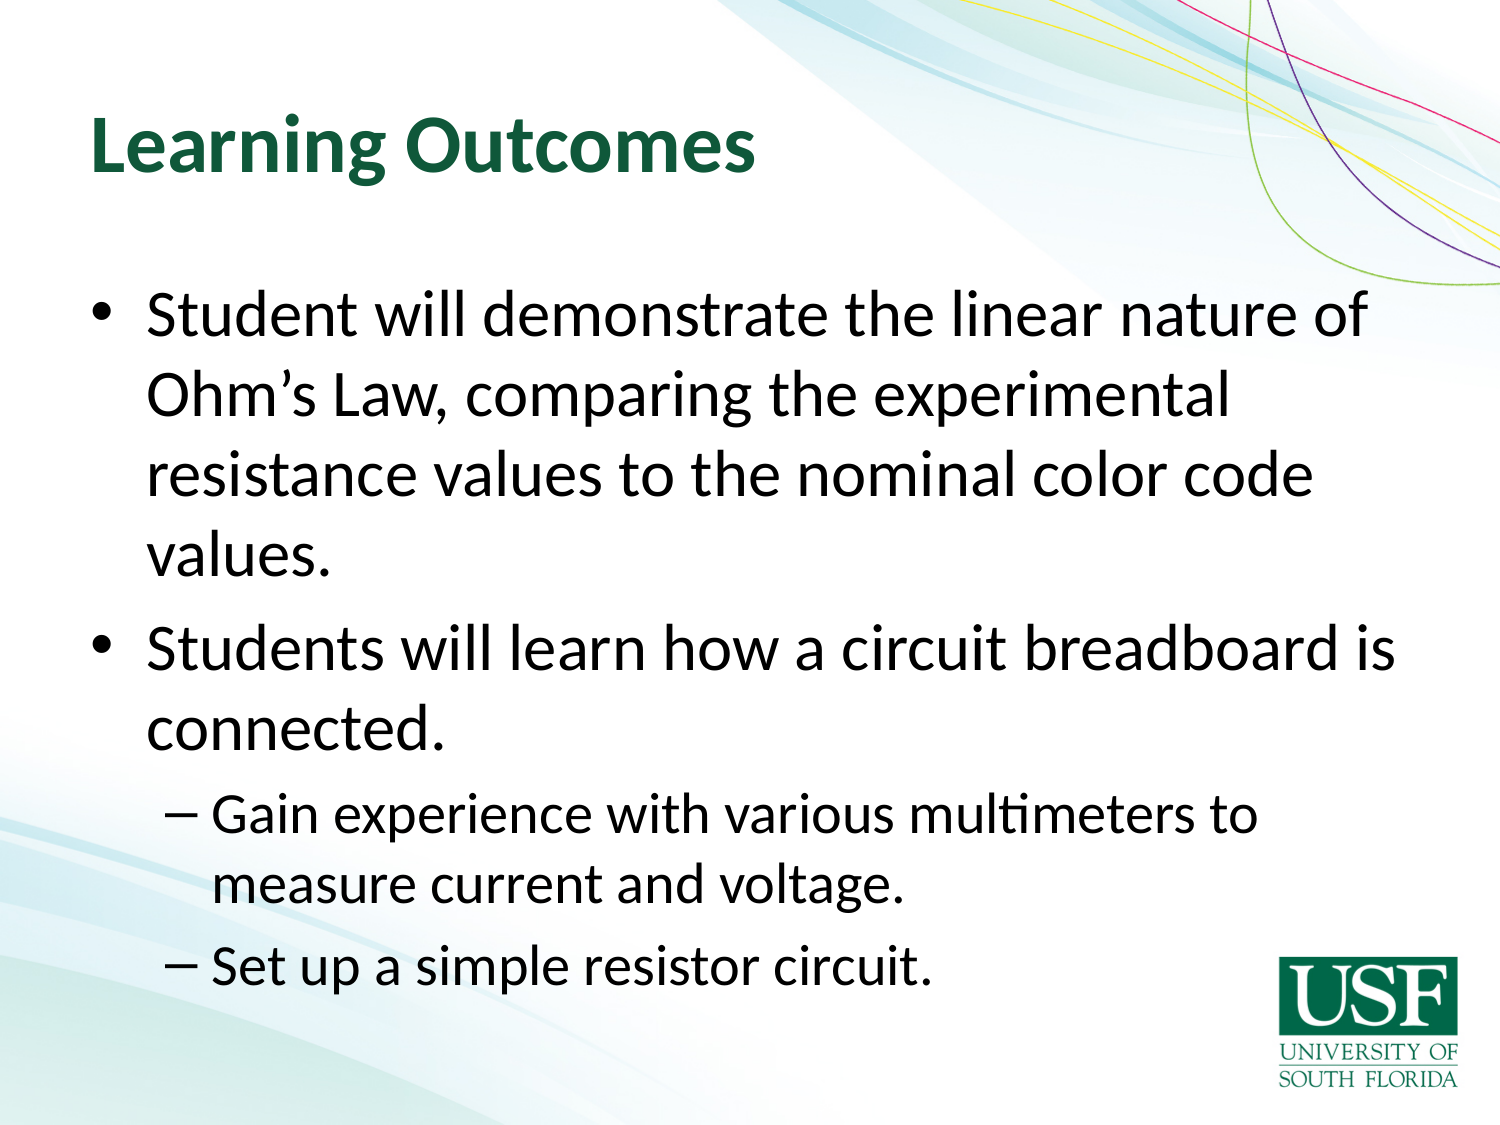

# Learning Outcomes
Student will demonstrate the linear nature of Ohm’s Law, comparing the experimental resistance values to the nominal color code values.
Students will learn how a circuit breadboard is connected.
Gain experience with various multimeters to measure current and voltage.
Set up a simple resistor circuit.